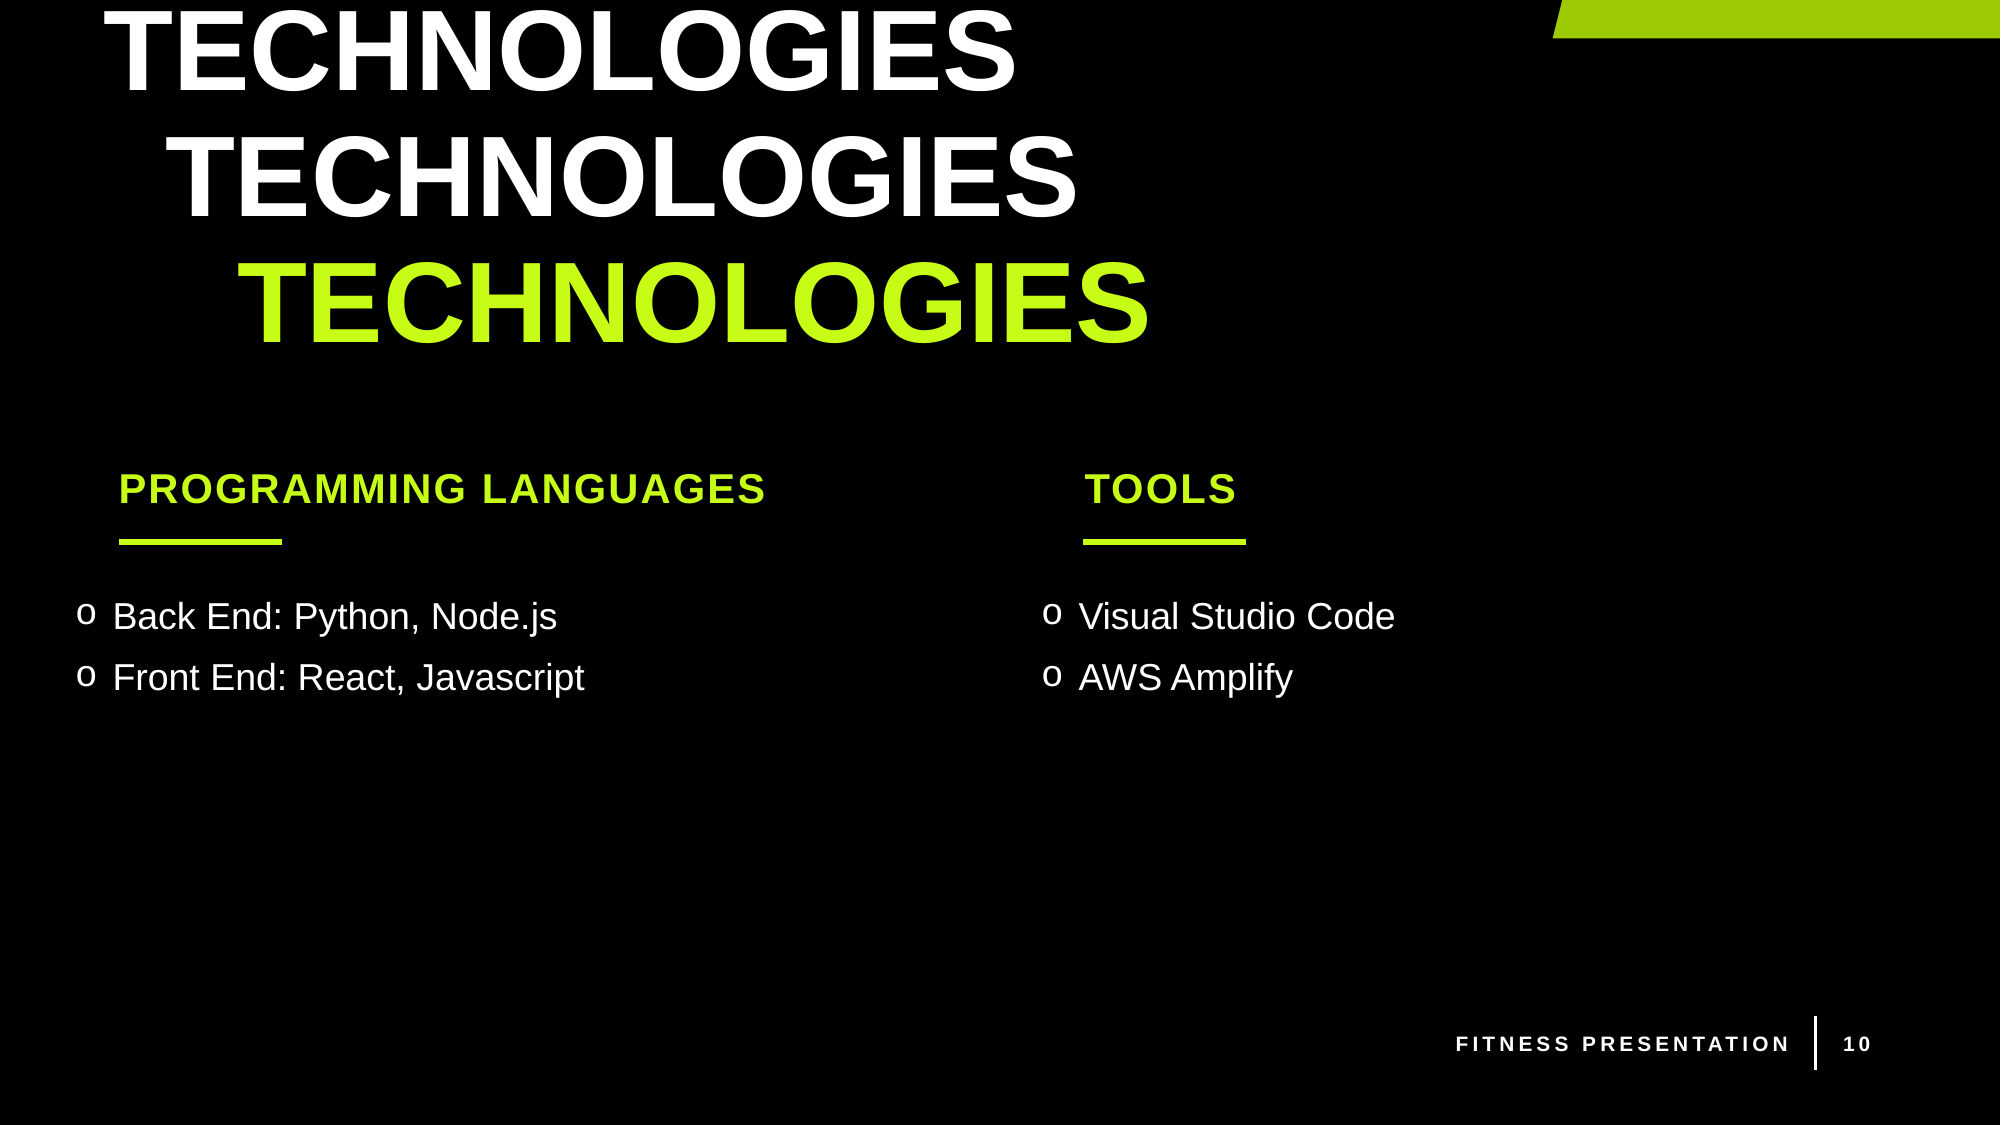

# Technologies
Technologies

Technologies
Programming languages
Tools
Back End: Python, Node.js
Front End: React, Javascript

Visual Studio Code
AWS Amplify

Fitness Presentation
10